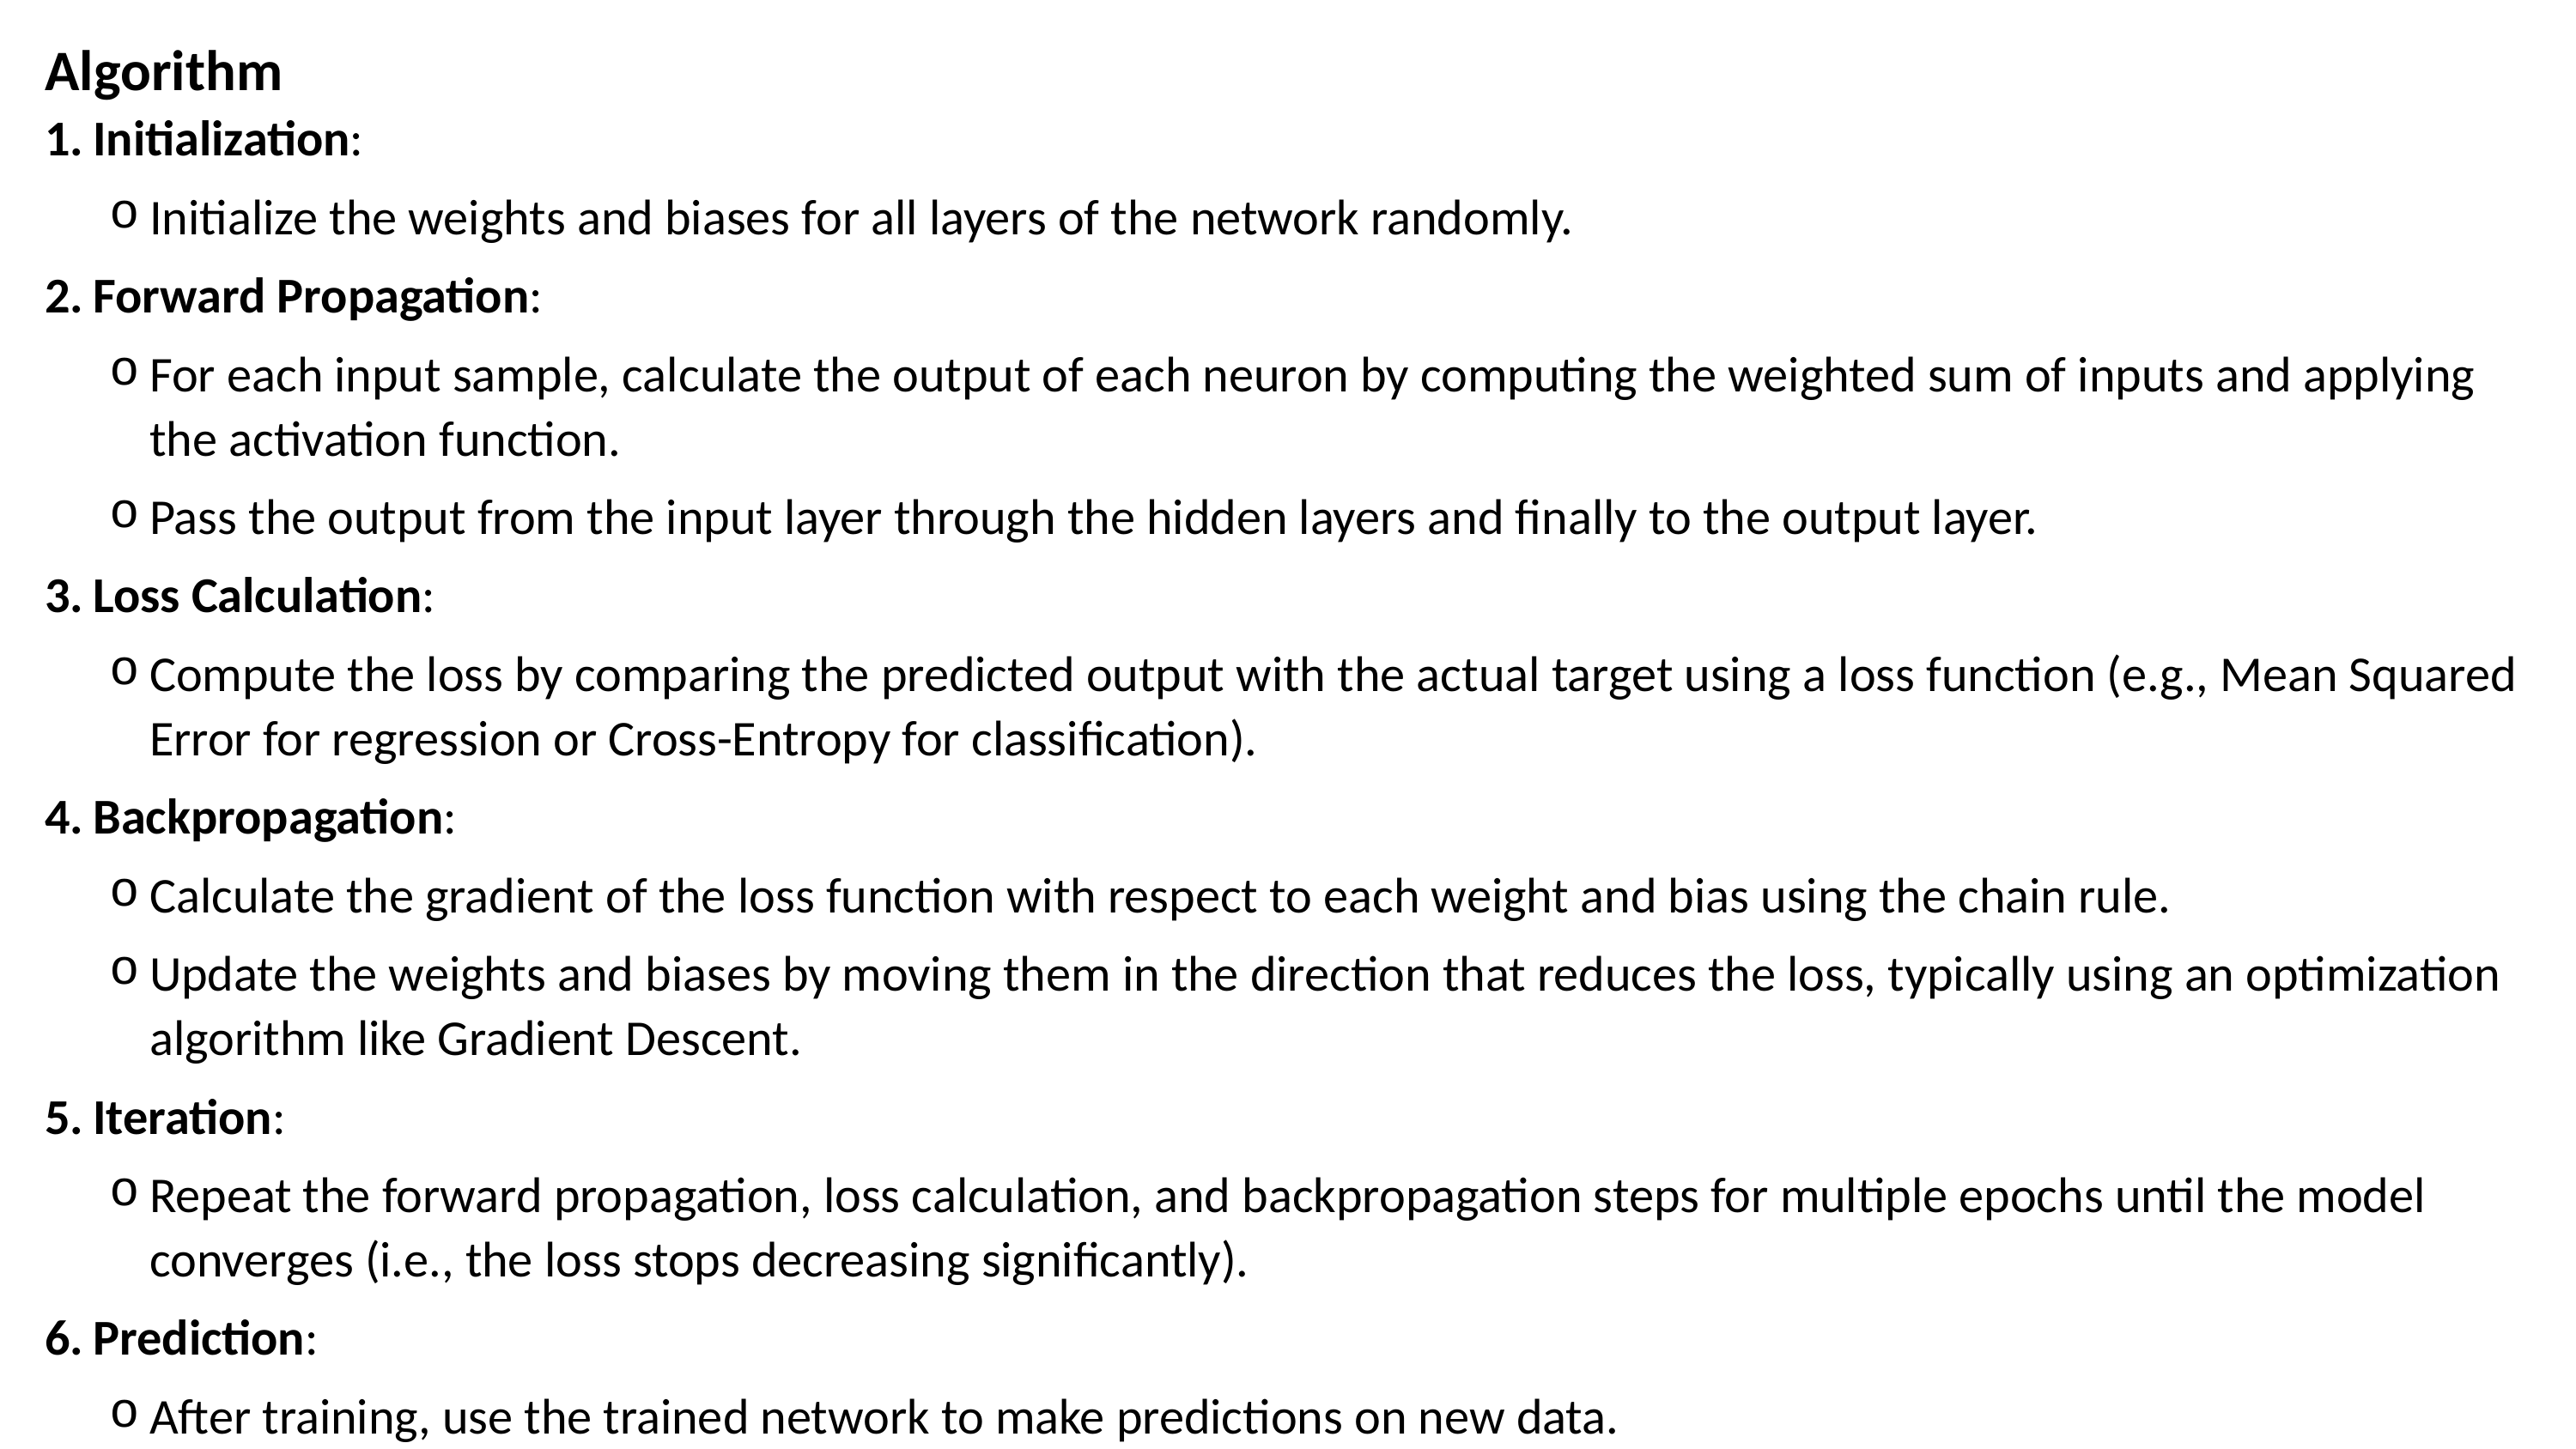

Algorithm
Initialization:
Initialize the weights and biases for all layers of the network randomly.
Forward Propagation:
For each input sample, calculate the output of each neuron by computing the weighted sum of inputs and applying the activation function.
Pass the output from the input layer through the hidden layers and finally to the output layer.
Loss Calculation:
Compute the loss by comparing the predicted output with the actual target using a loss function (e.g., Mean Squared Error for regression or Cross-Entropy for classification).
Backpropagation:
Calculate the gradient of the loss function with respect to each weight and bias using the chain rule.
Update the weights and biases by moving them in the direction that reduces the loss, typically using an optimization algorithm like Gradient Descent.
Iteration:
Repeat the forward propagation, loss calculation, and backpropagation steps for multiple epochs until the model converges (i.e., the loss stops decreasing significantly).
Prediction:
After training, use the trained network to make predictions on new data.